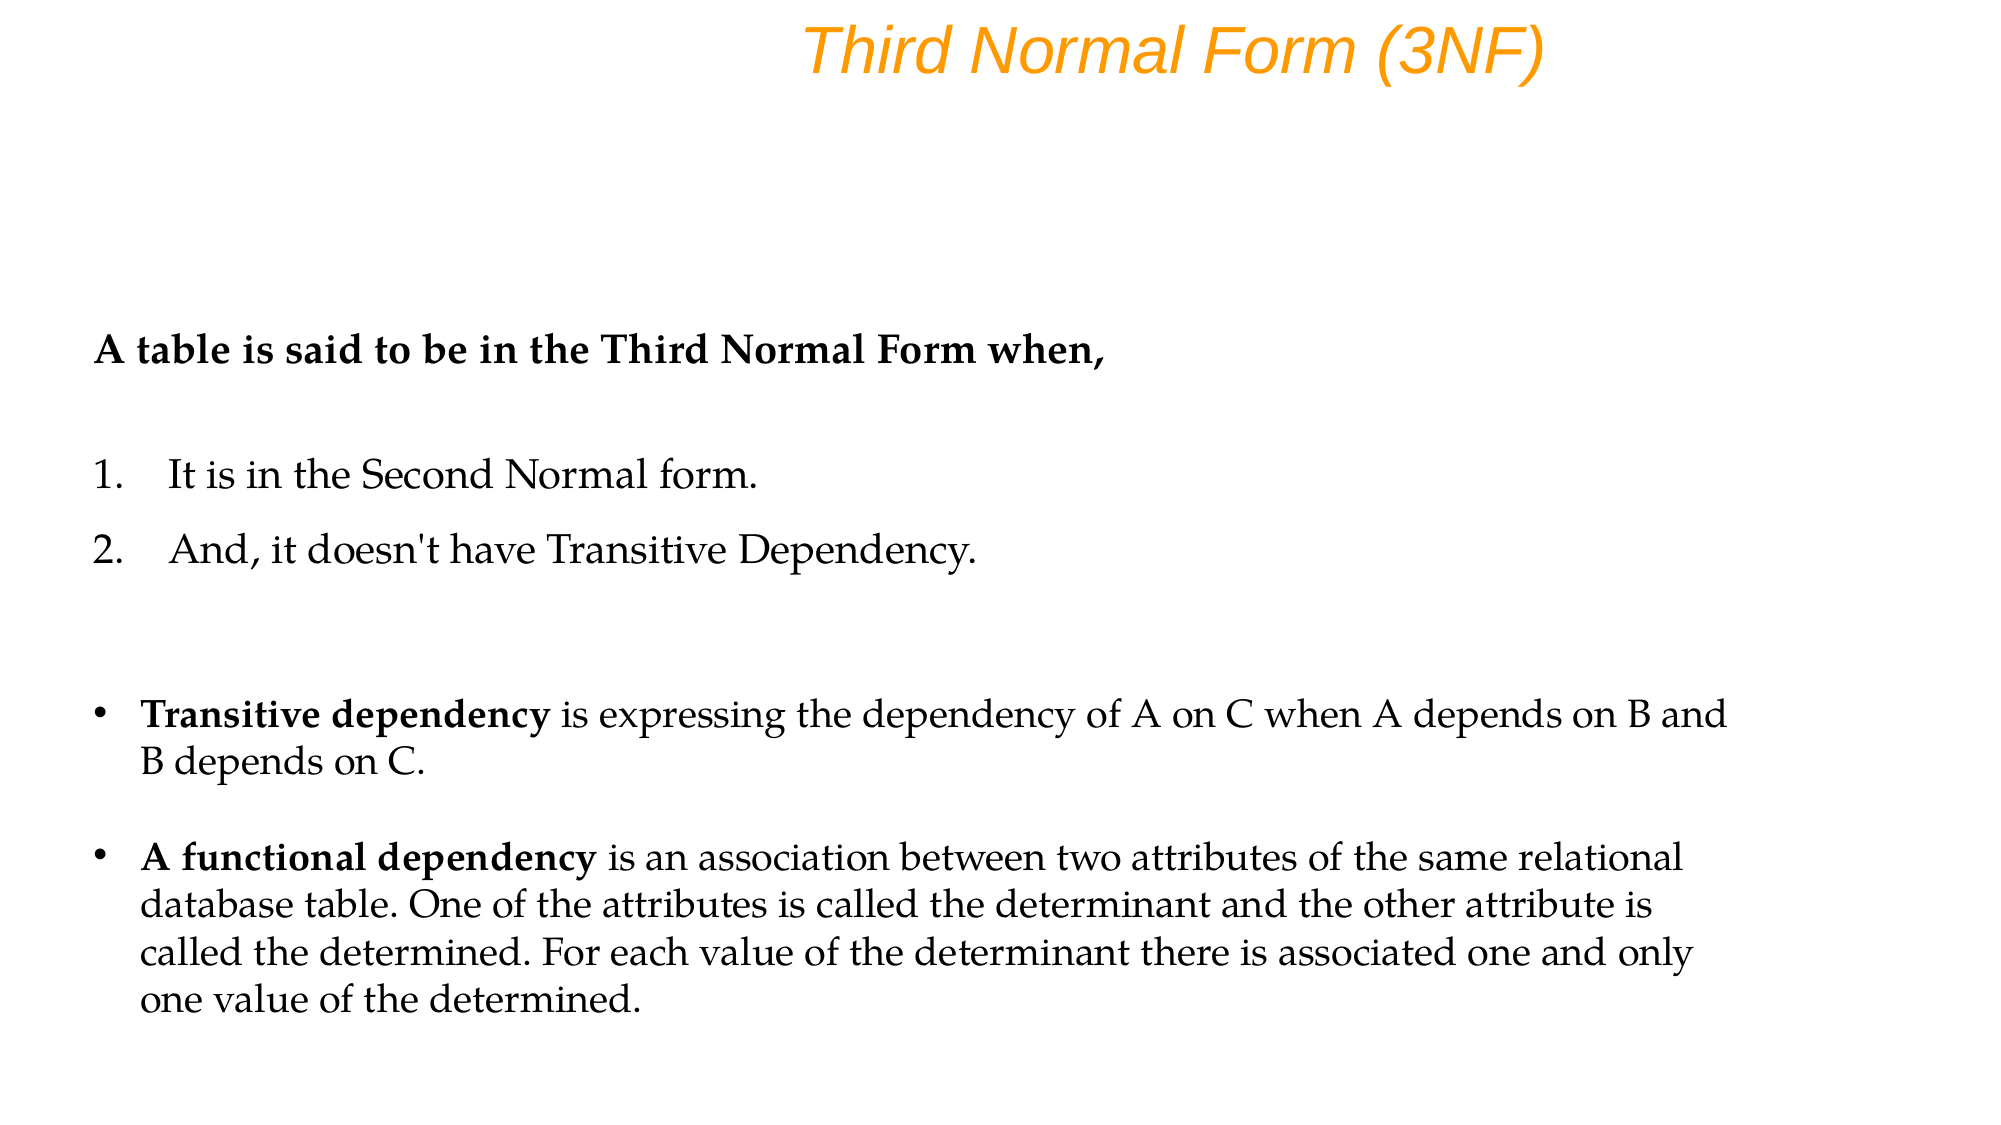

Third Normal Form (3NF)
A table is said to be in the Third Normal Form when,

It is in the Second Normal form.
And, it doesn't have Transitive Dependency.
Transitive dependency is expressing the dependency of A on C when A depends on B and B depends on C.

A functional dependency is an association between two attributes of the same relational database table. One of the attributes is called the determinant and the other attribute is called the determined. For each value of the determinant there is associated one and only one value of the determined.